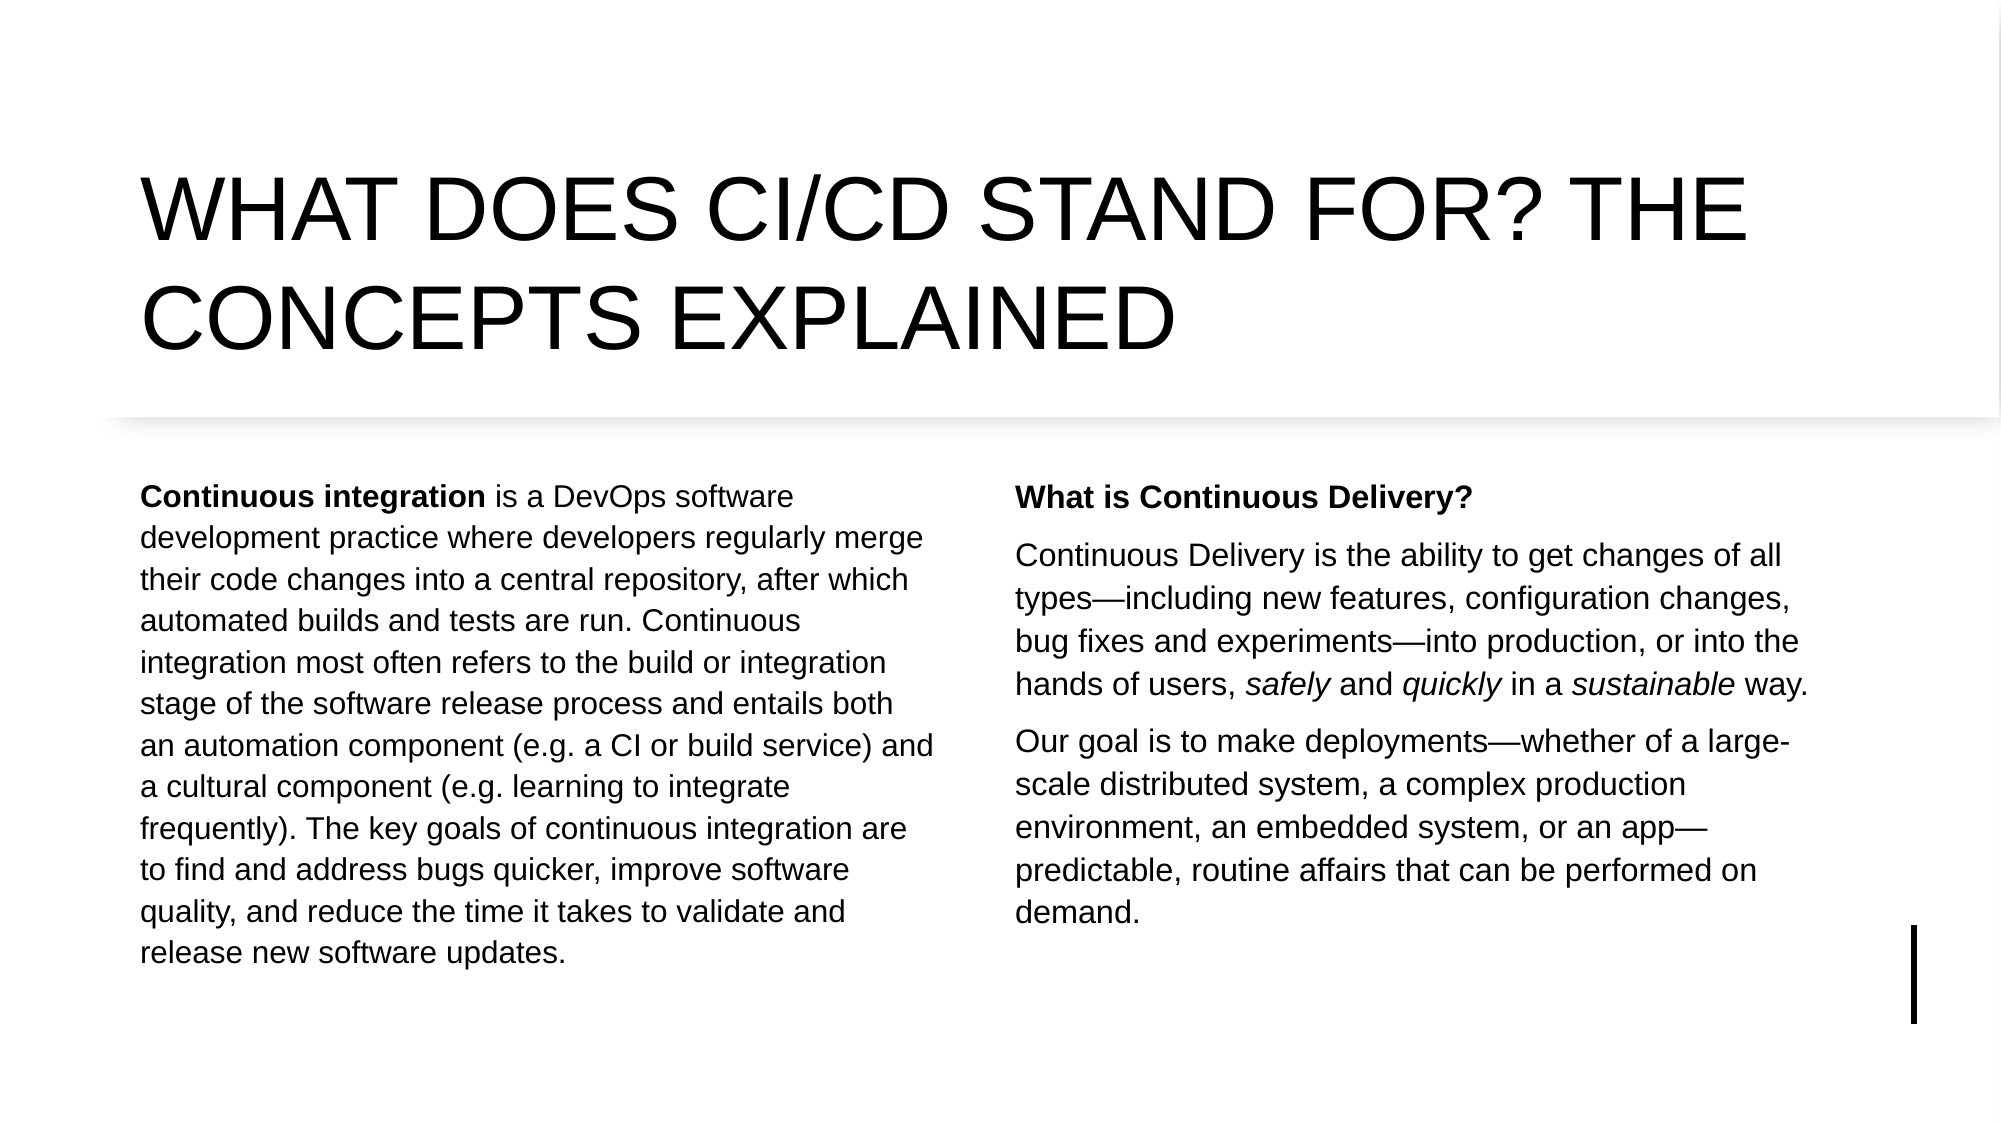

# WHAT DOES CI/CD STAND FOR? THE CONCEPTS EXPLAINED
Continuous integration is a DevOps software development practice where developers regularly merge their code changes into a central repository, after which automated builds and tests are run. Continuous integration most often refers to the build or integration stage of the software release process and entails both an automation component (e.g. a CI or build service) and a cultural component (e.g. learning to integrate frequently). The key goals of continuous integration are to find and address bugs quicker, improve software quality, and reduce the time it takes to validate and release new software updates.

What is Continuous Delivery?
Continuous Delivery is the ability to get changes of all types—including new features, configuration changes, bug fixes and experiments—into production, or into the hands of users, safely and quickly in a sustainable way.
Our goal is to make deployments—whether of a large-scale distributed system, a complex production environment, an embedded system, or an app—predictable, routine affairs that can be performed on demand.